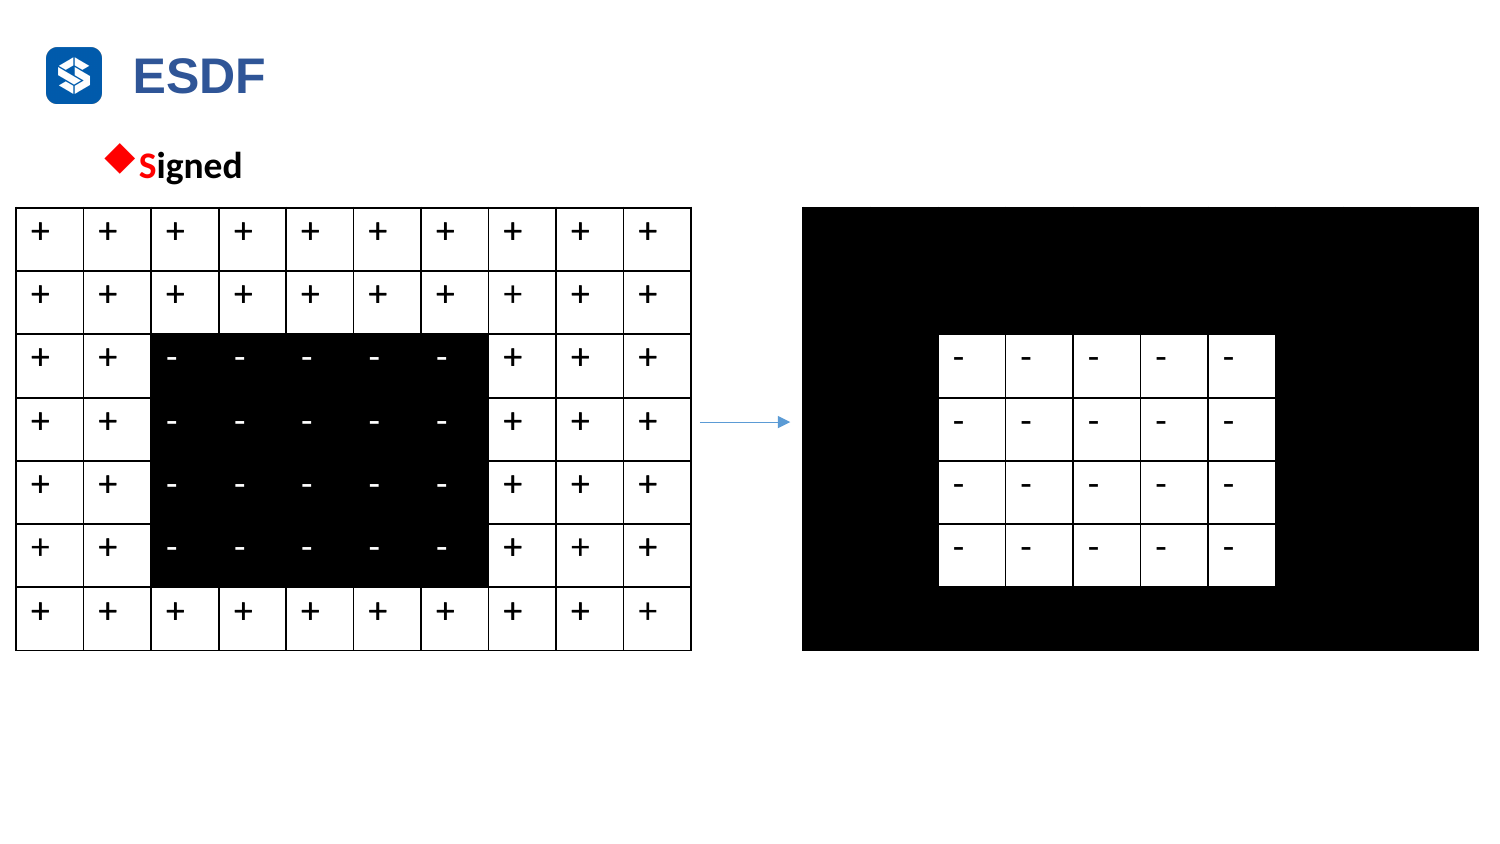

# ESDF
Signed
| + | + | + | + | + | + | + | + | + | + |
| --- | --- | --- | --- | --- | --- | --- | --- | --- | --- |
| + | + | + | + | + | + | + | + | + | + |
| + | + | + | + | + | + | + | + | + | + |
| + | + | + | + | + | + | + | + | + | + |
| + | + | + | + | + | + | + | + | + | + |
| + | + | + | + | + | + | + | + | + | + |
| + | + | + | + | + | + | + | + | + | + |
| + | + | + | + | + | + | + | + | + | + |
| --- | --- | --- | --- | --- | --- | --- | --- | --- | --- |
| + | + | + | + | + | + | + | + | + | + |
| + | + | - | - | - | - | - | + | + | + |
| + | + | - | - | - | - | - | + | + | + |
| + | + | - | - | - | - | - | + | + | + |
| + | + | - | - | - | - | - | + | + | + |
| + | + | + | + | + | + | + | + | + | + |
|  |  |  |  |  |  |  |  |  |  |
| --- | --- | --- | --- | --- | --- | --- | --- | --- | --- |
|  |  |  |  |  |  |  |  |  |  |
|  |  | + | + | + | + | + |  |  |  |
|  |  | + | + | + | + | + |  |  |  |
|  |  | + | + | + | + | + |  |  |  |
|  |  | + | + | + | + | + |  |  |  |
|  |  |  |  |  |  |  |  |  |  |
|  |  |  |  |  |  |  |  |  |  |
| --- | --- | --- | --- | --- | --- | --- | --- | --- | --- |
|  |  |  |  |  |  |  |  |  |  |
|  |  | - | - | - | - | - |  |  |  |
|  |  | - | - | - | - | - |  |  |  |
|  |  | - | - | - | - | - |  |  |  |
|  |  | - | - | - | - | - |  |  |  |
|  |  |  |  |  |  |  |  |  |  |